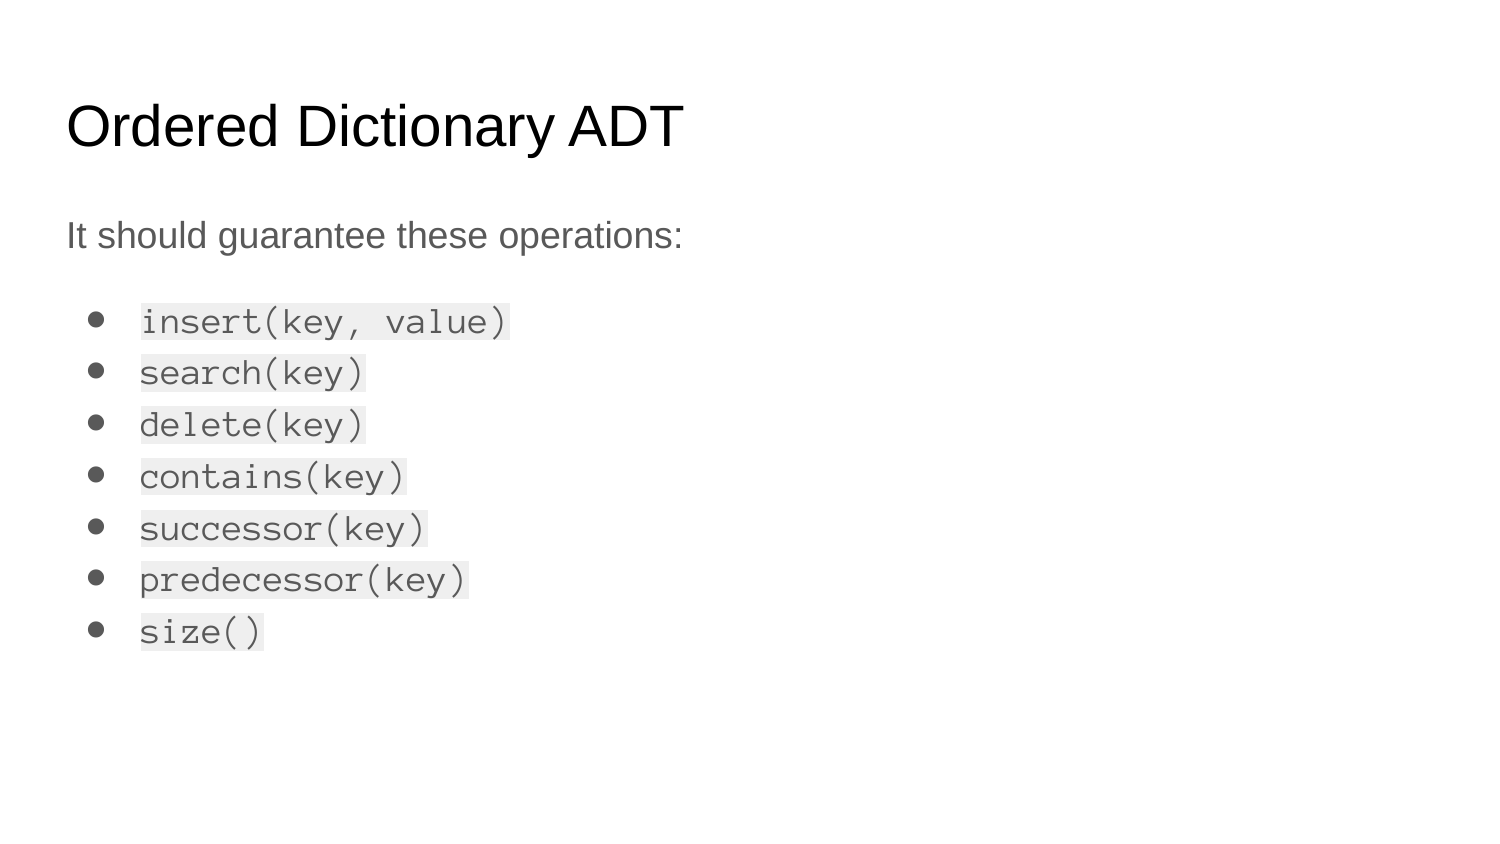

# Ordered Dictionary ADT
It should guarantee these operations:
insert(key, value)
search(key)
delete(key)
contains(key)
successor(key)
predecessor(key)
size()